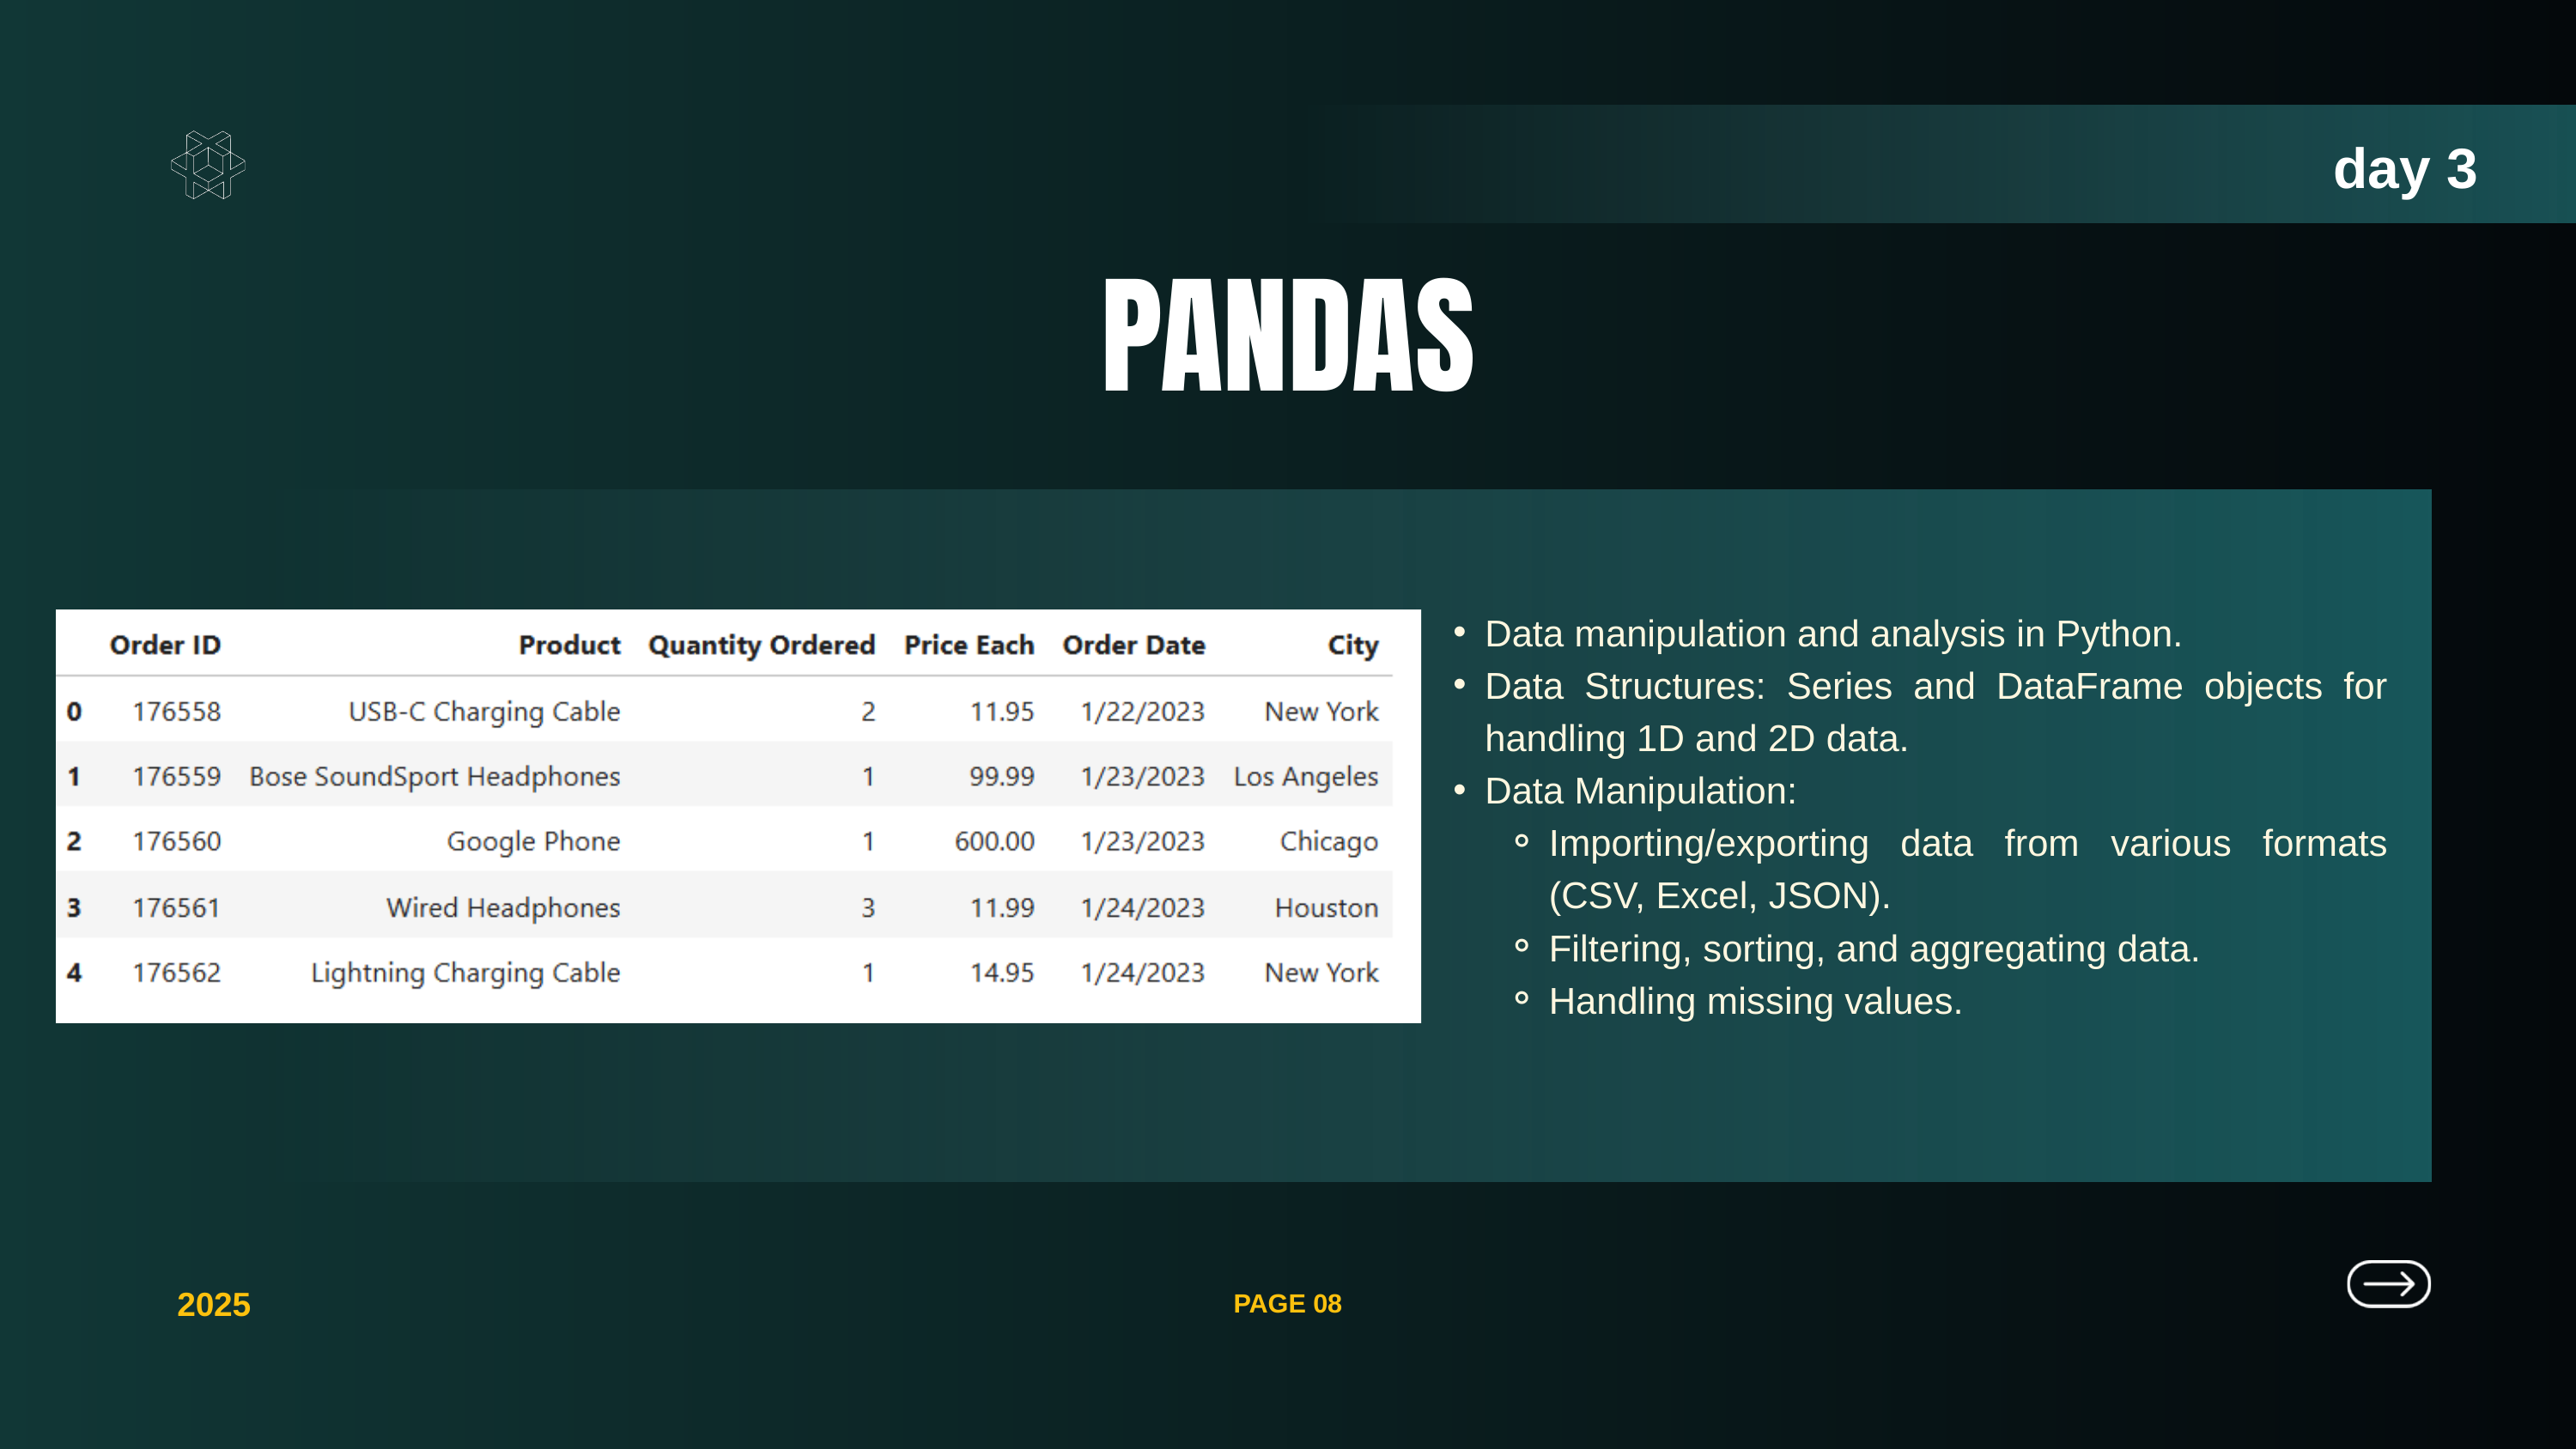

day 3

PANDAS

Data manipulation and analysis in Python.
Data Structures: Series and DataFrame objects for handling 1D and 2D data.
Data Manipulation:
Importing/exporting data from various formats (CSV, Excel, JSON).
Filtering, sorting, and aggregating data.
Handling missing values.

2025
PAGE 08